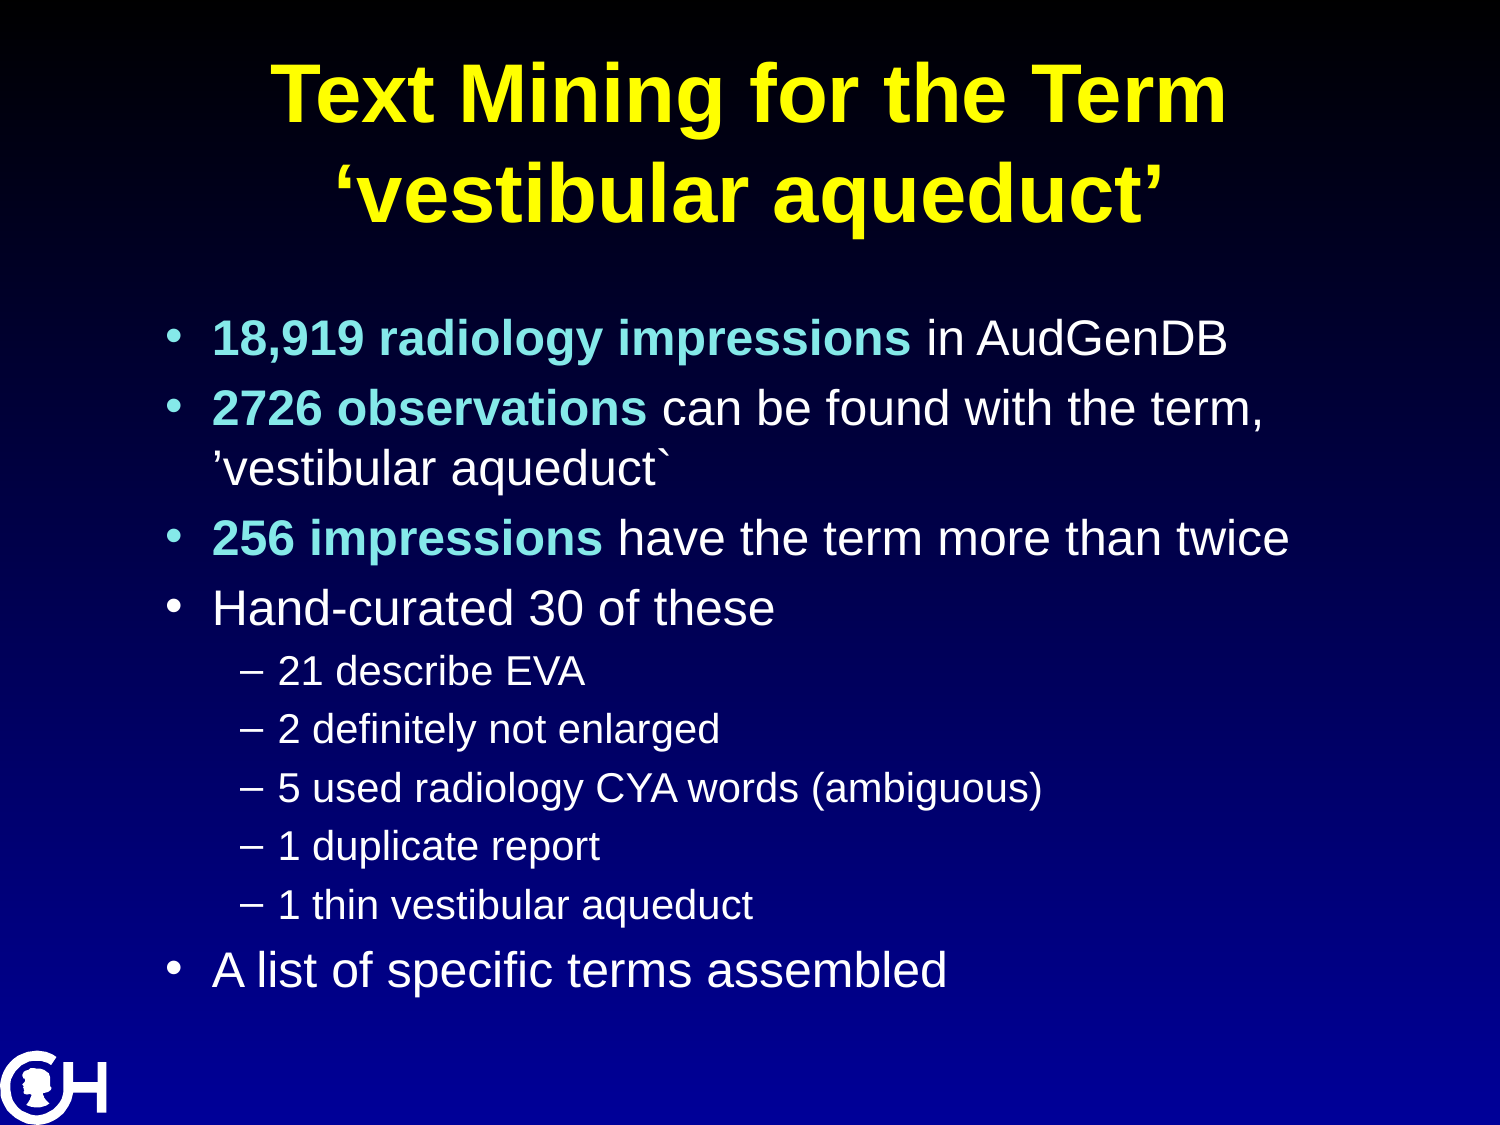

# Text Mining for the Term ‘vestibular aqueduct’
18,919 radiology impressions in AudGenDB
2726 observations can be found with the term, ’vestibular aqueduct`
256 impressions have the term more than twice
Hand-curated 30 of these
21 describe EVA
2 definitely not enlarged
5 used radiology CYA words (ambiguous)
1 duplicate report
1 thin vestibular aqueduct
A list of specific terms assembled